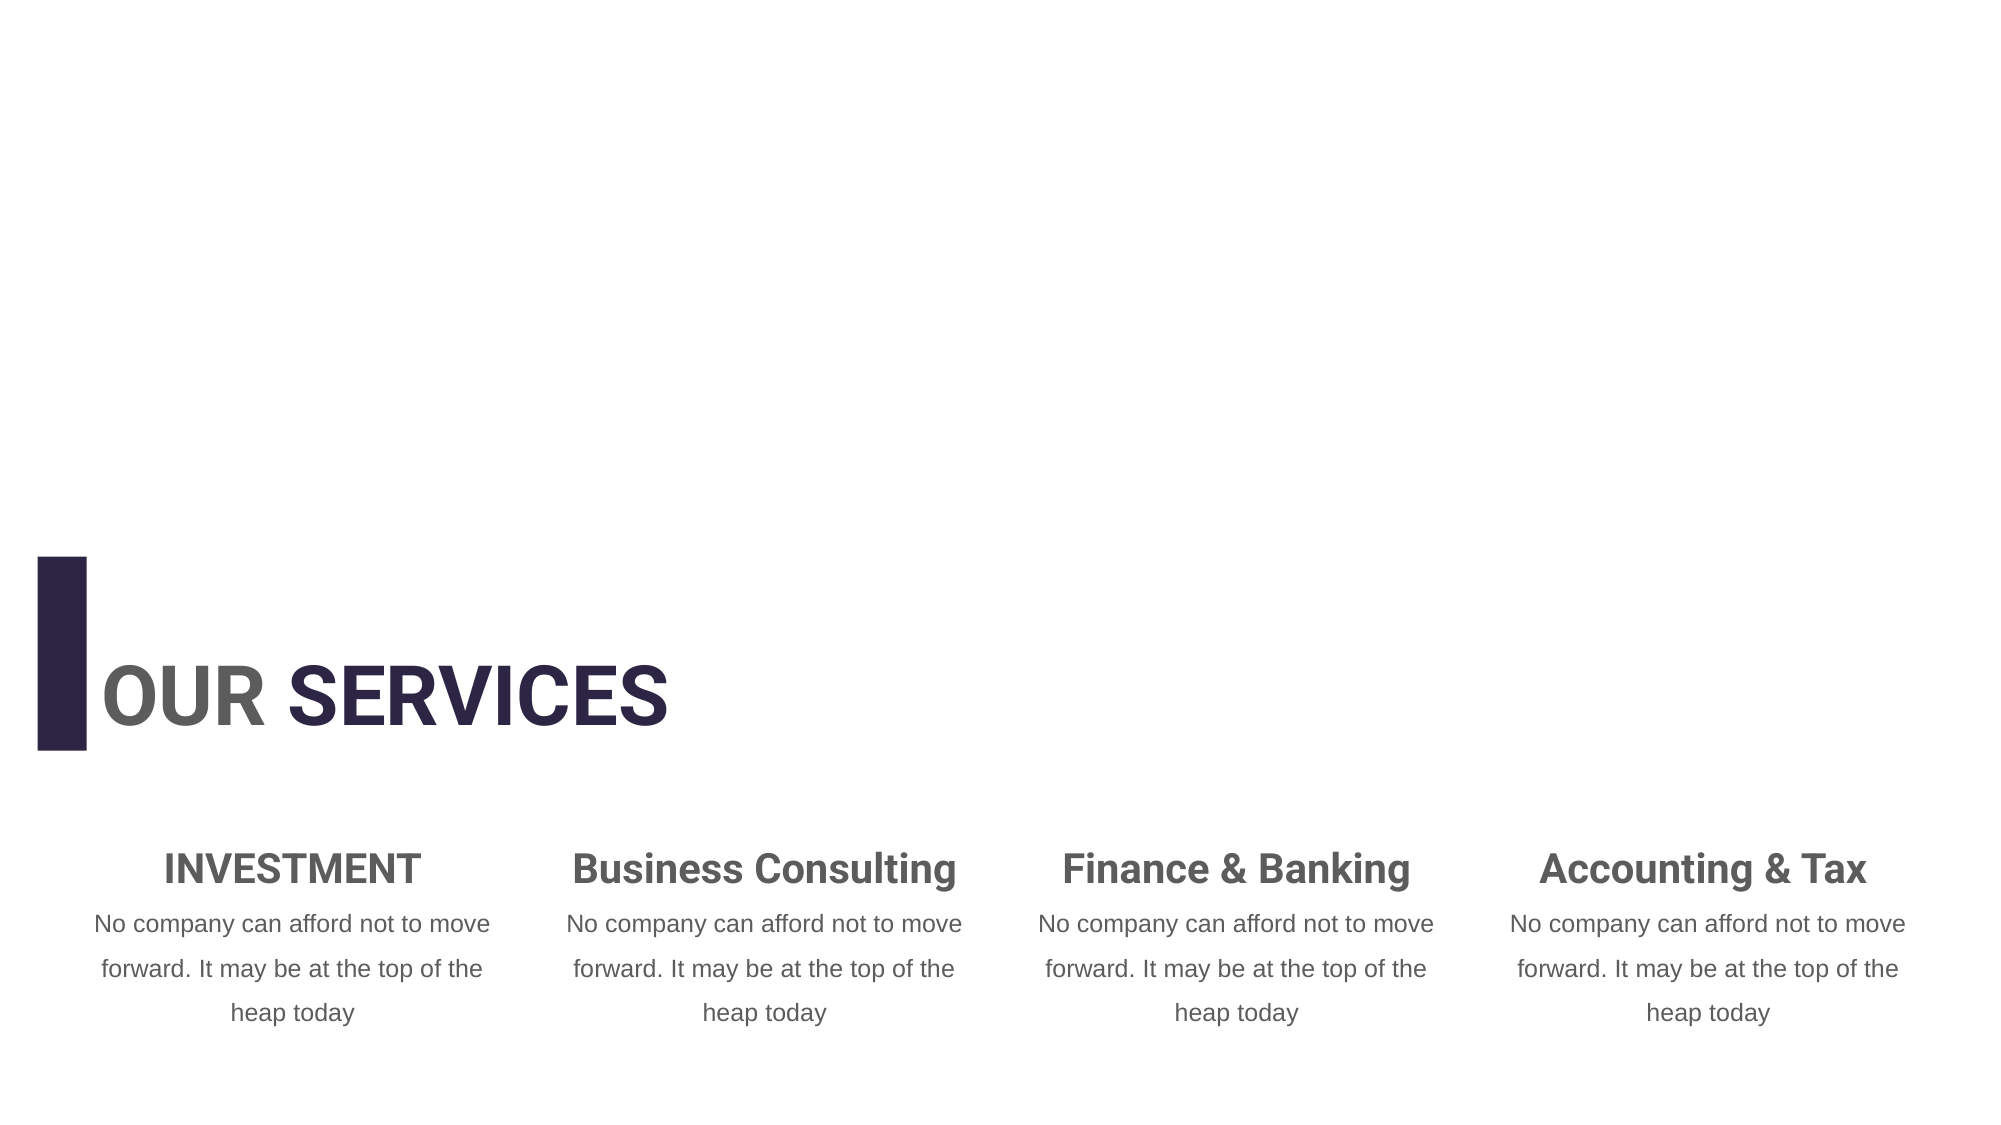

OUR SERVICES
INVESTMENT
No company can afford not to move forward. It may be at the top of the heap today
Business Consulting
No company can afford not to move forward. It may be at the top of the heap today
Finance & Banking
No company can afford not to move forward. It may be at the top of the heap today
Accounting & Tax
No company can afford not to move forward. It may be at the top of the heap today